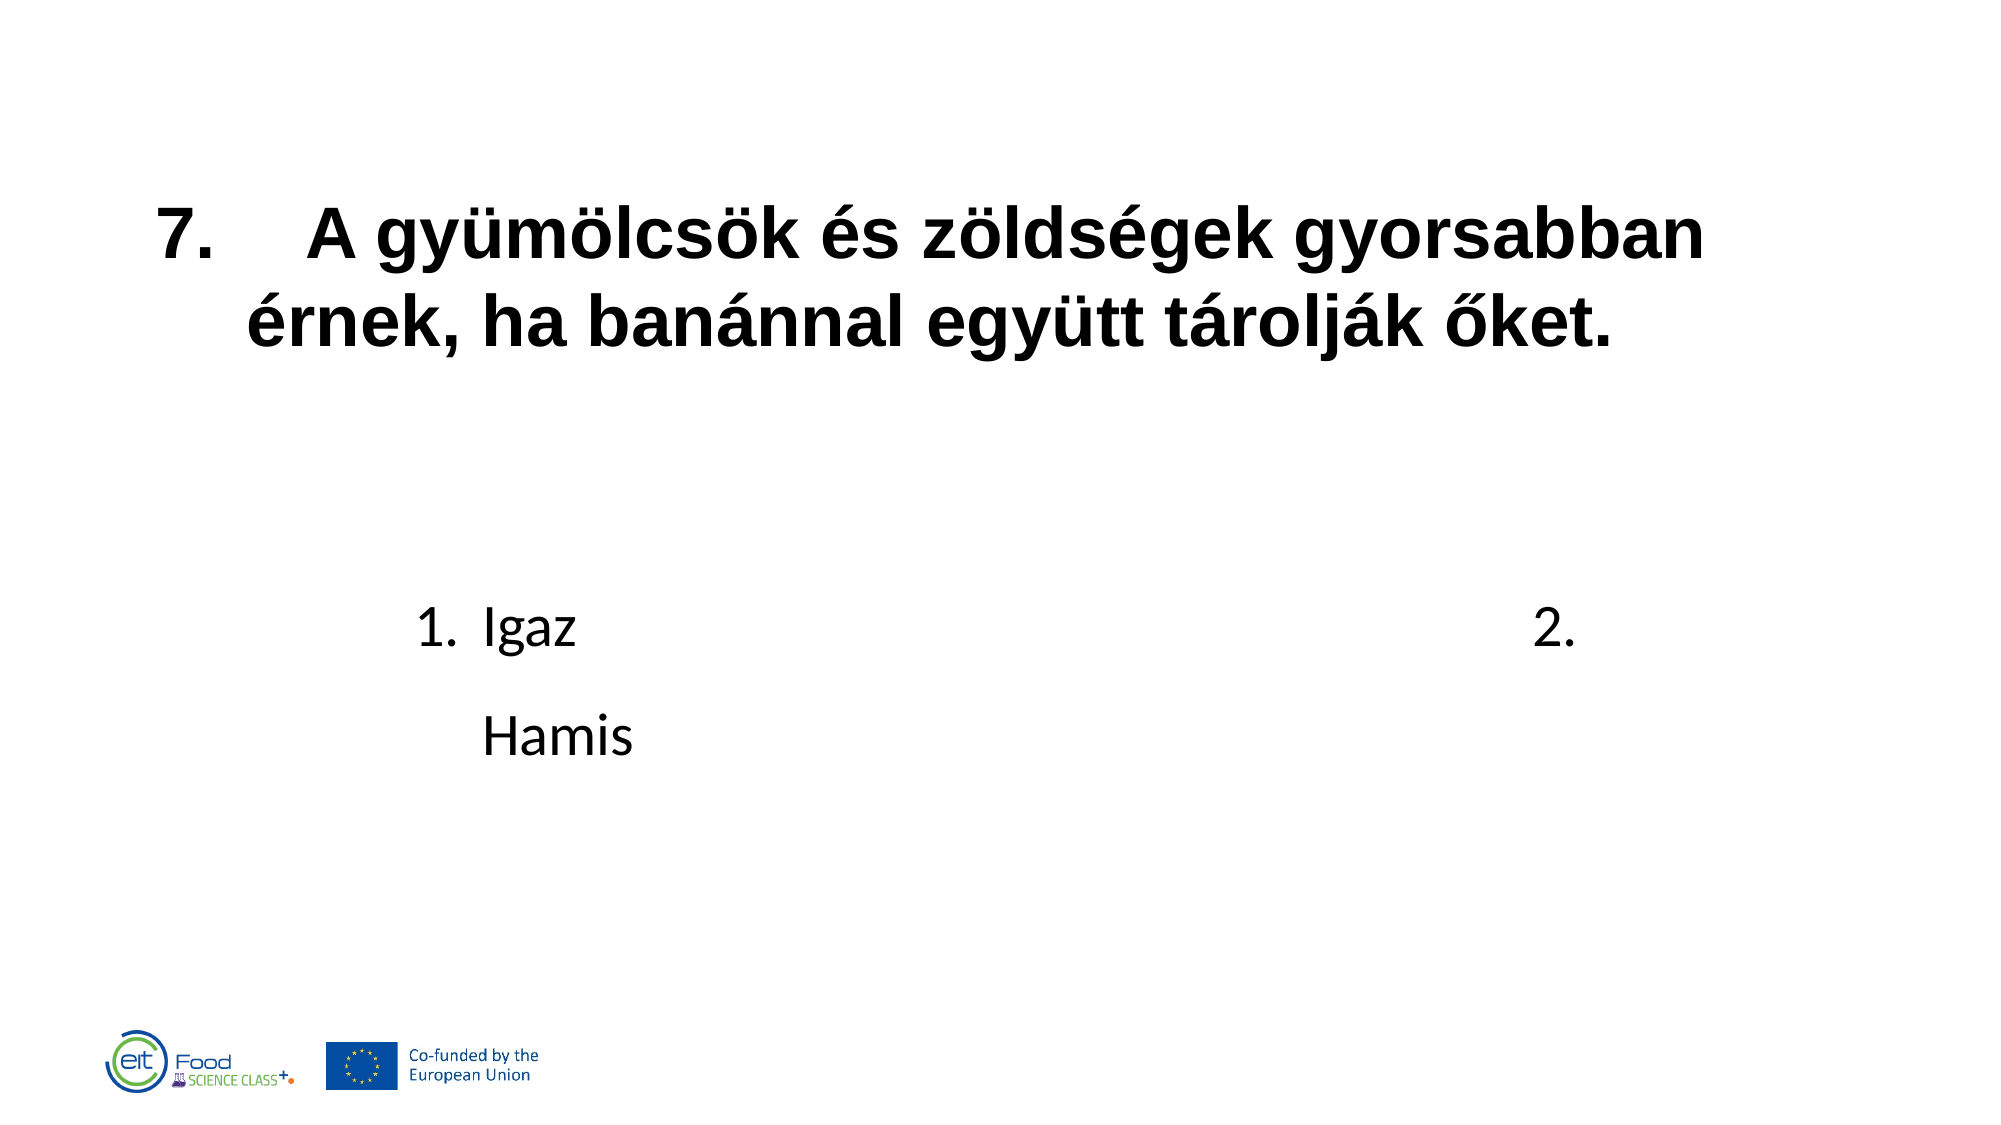

7.	A gyümölcsök és zöldségek gyorsabban érnek, ha banánnal együtt tárolják őket.
Igaz							2. Hamis